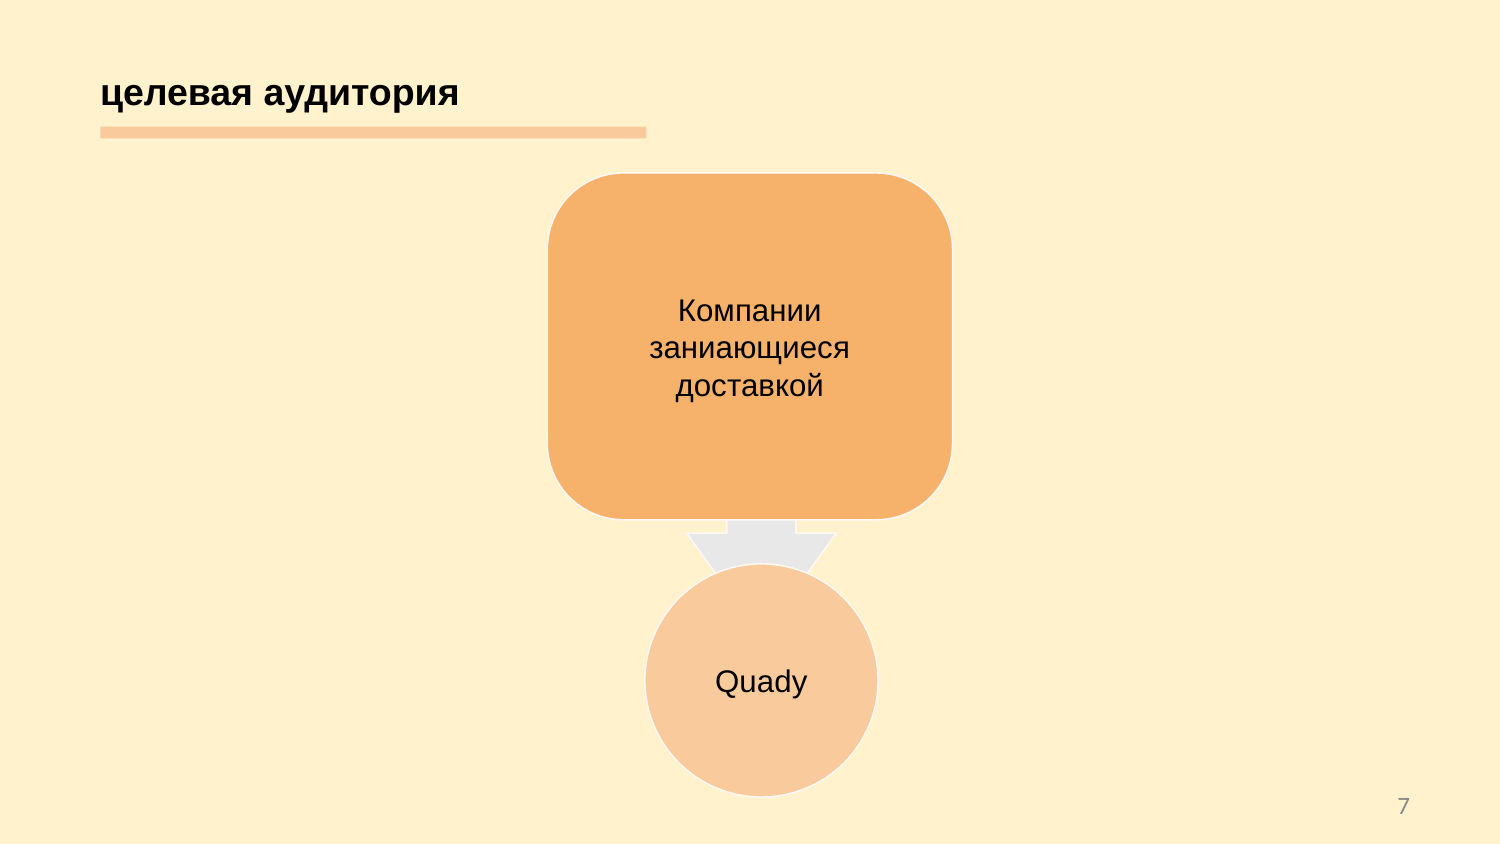

целевая аудитория

Компании заниающиеся доставкой

Quady
7